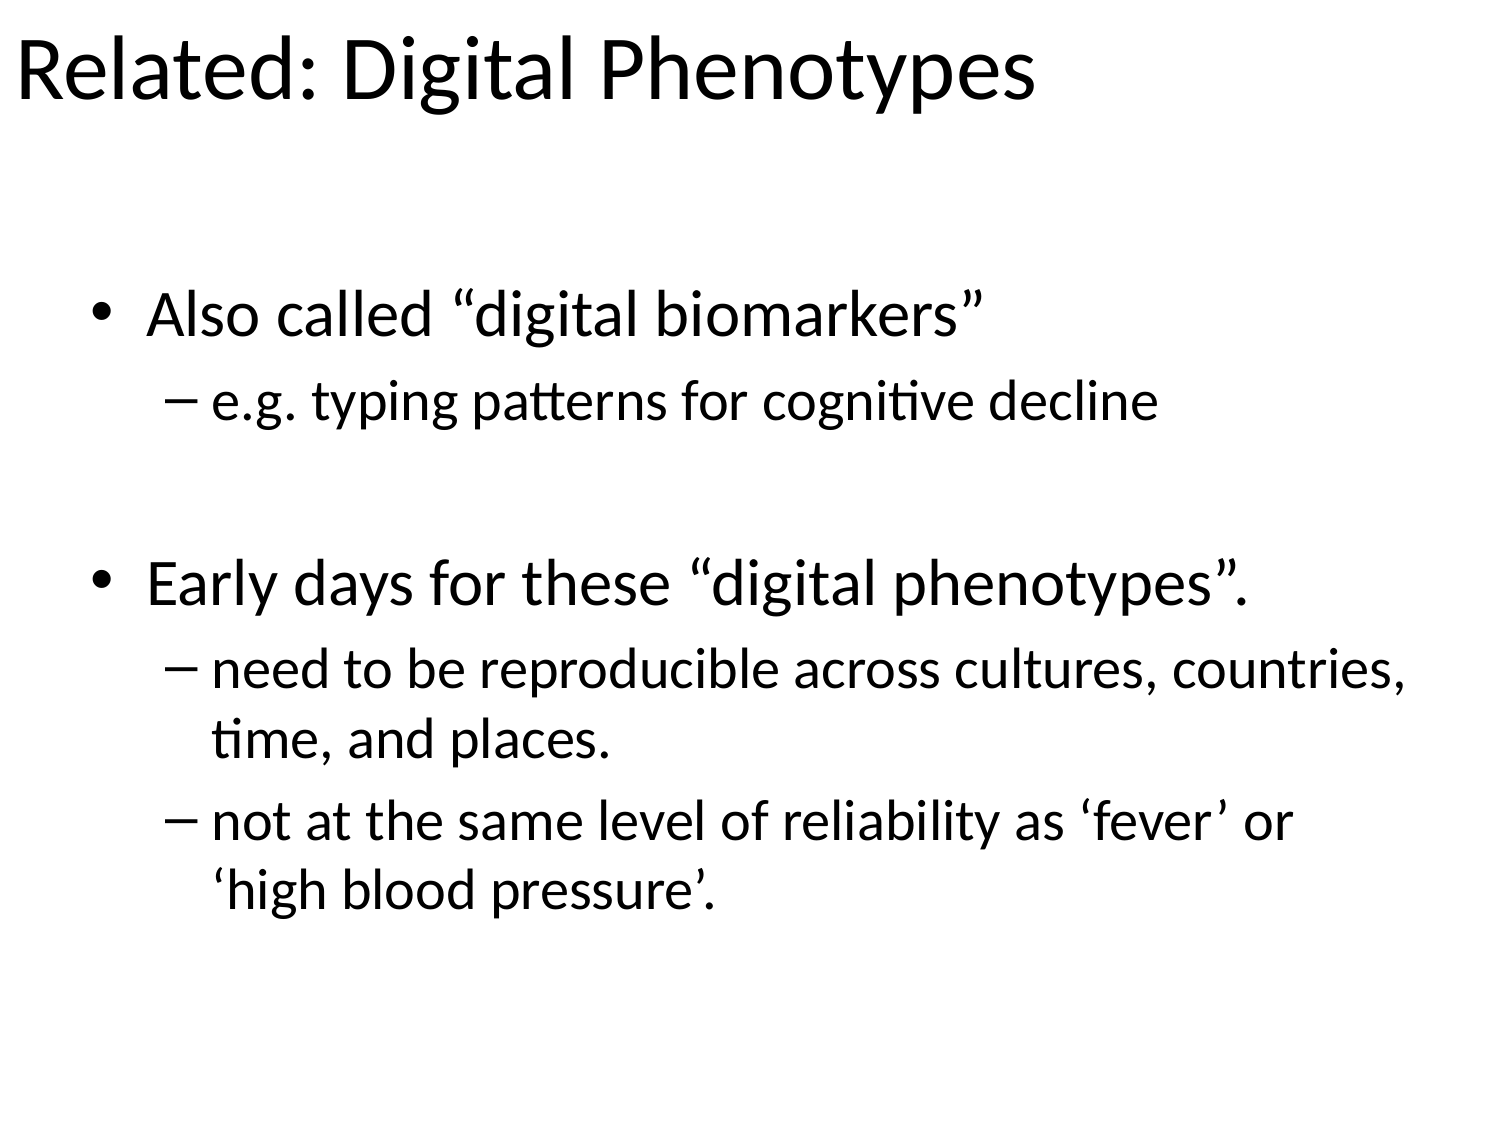

# Related: Digital Phenotypes
Also called “digital biomarkers”
e.g. typing patterns for cognitive decline

Early days for these “digital phenotypes”.
need to be reproducible across cultures, countries, time, and places.
not at the same level of reliability as ‘fever’ or ‘high blood pressure’.